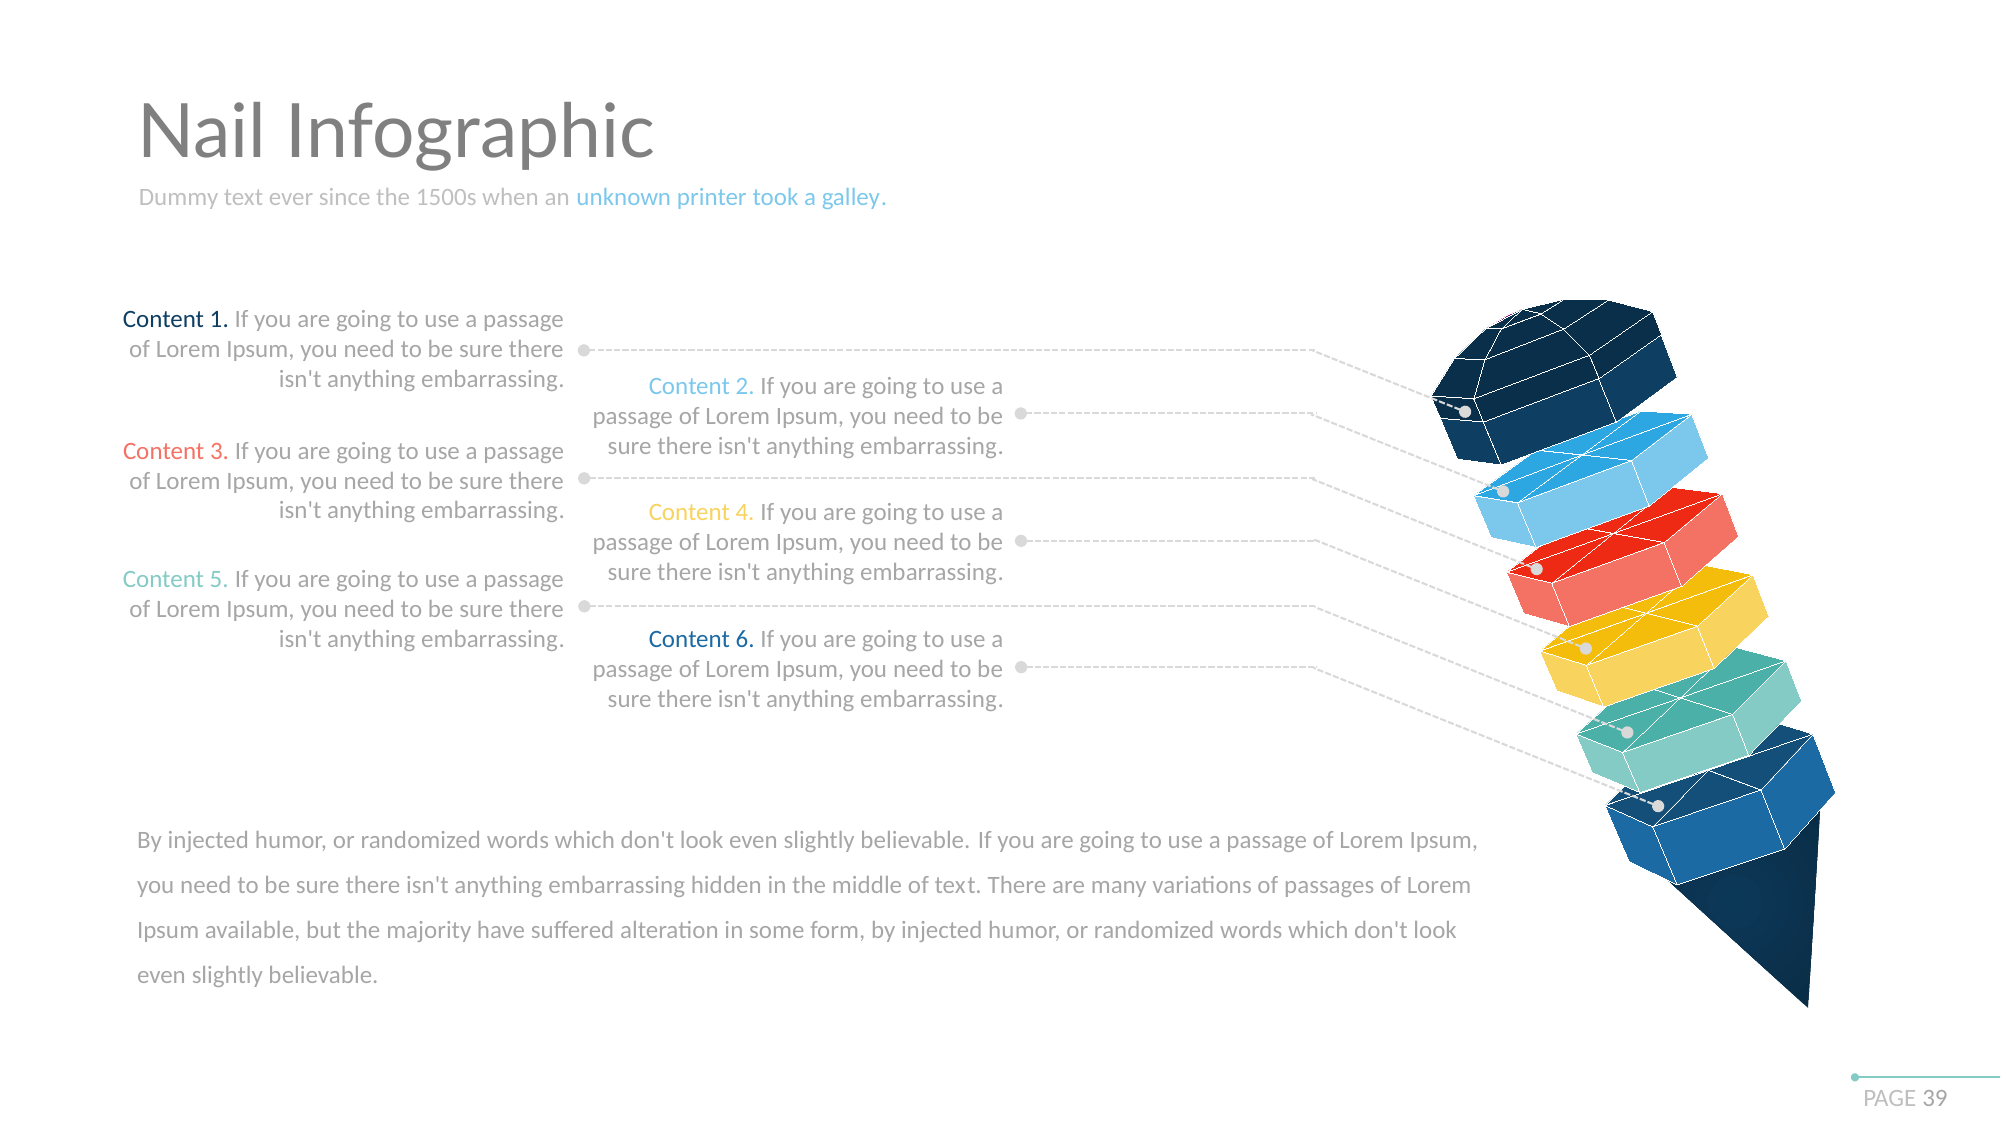

Nail Infographic
Dummy text ever since the 1500s when an unknown printer took a galley.
Content 1. If you are going to use a passage of Lorem Ipsum, you need to be sure there isn't anything embarrassing.

Content 2. If you are going to use a passage of Lorem Ipsum, you need to be sure there isn't anything embarrassing.
Content 3. If you are going to use a passage of Lorem Ipsum, you need to be sure there isn't anything embarrassing.
Content 4. If you are going to use a passage of Lorem Ipsum, you need to be sure there isn't anything embarrassing.
Content 5. If you are going to use a passage of Lorem Ipsum, you need to be sure there isn't anything embarrassing.
Content 6. If you are going to use a passage of Lorem Ipsum, you need to be sure there isn't anything embarrassing.
By injected humor, or randomized words which don't look even slightly believable. If you are going to use a passage of Lorem Ipsum, you need to be sure there isn't anything embarrassing hidden in the middle of text. There are many variations of passages of Lorem Ipsum available, but the majority have suffered alteration in some form, by injected humor, or randomized words which don't look even slightly believable.
PAGE 39